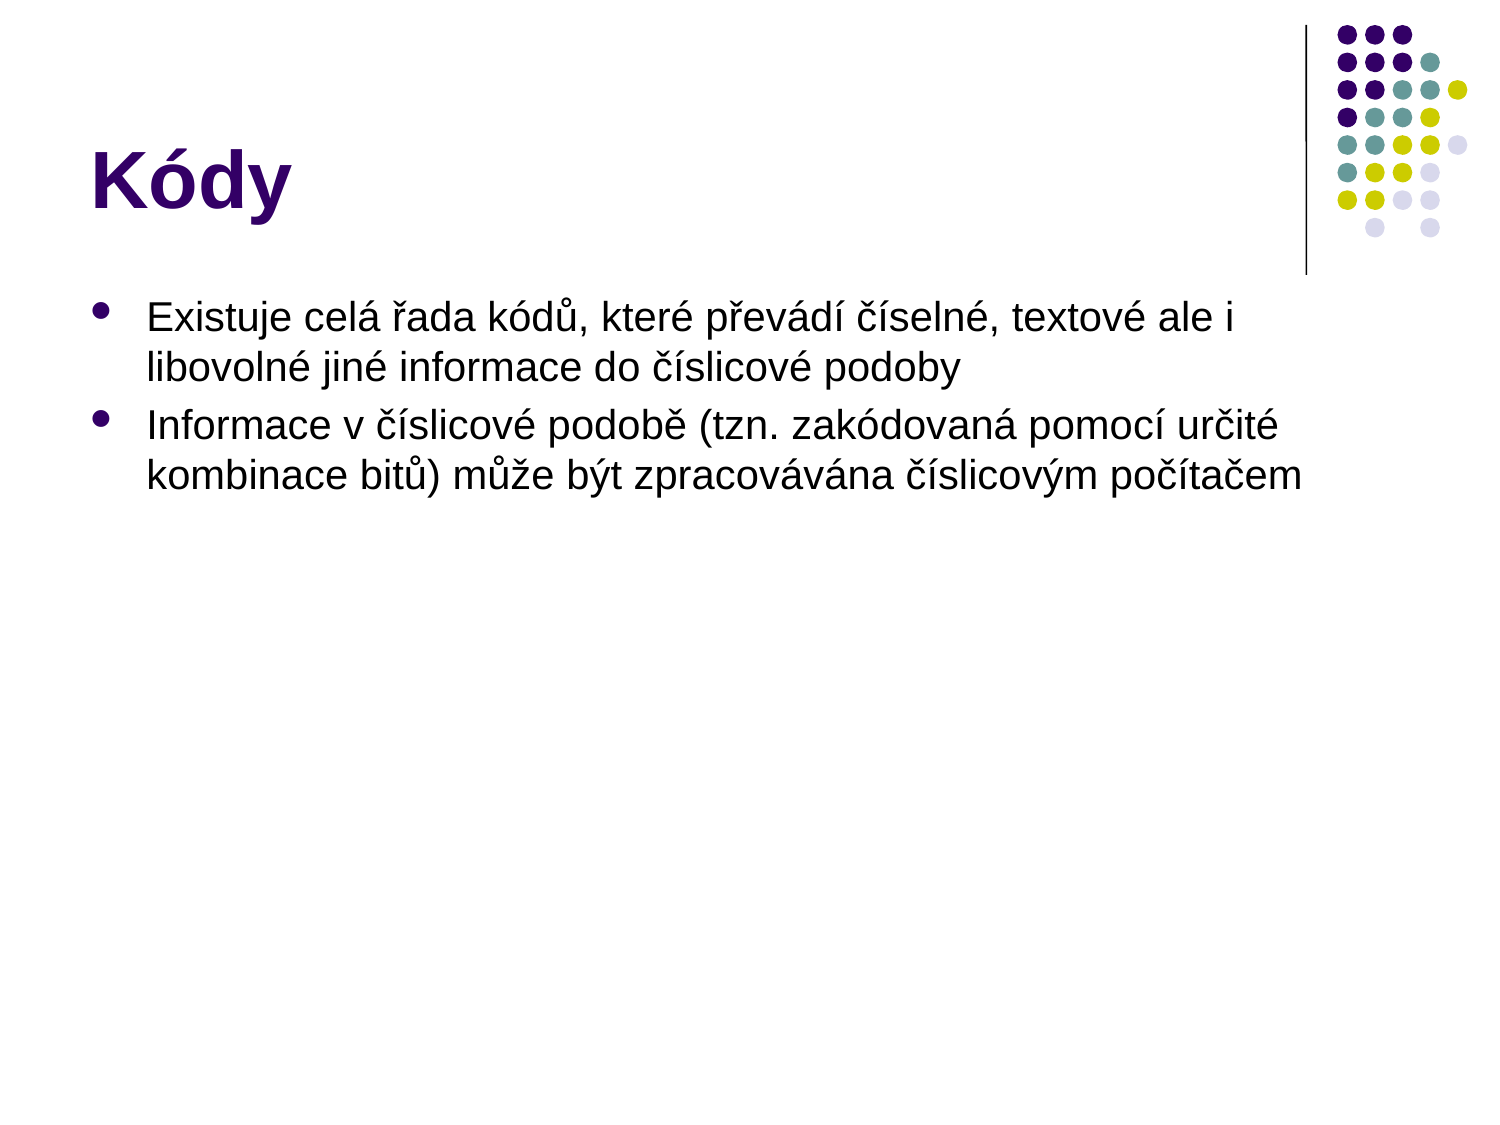

# Kódy
Existuje celá řada kódů, které převádí číselné, textové ale i libovolné jiné informace do číslicové podoby
Informace v číslicové podobě (tzn. zakódovaná pomocí určité kombinace bitů) může být zpracovávána číslicovým počítačem